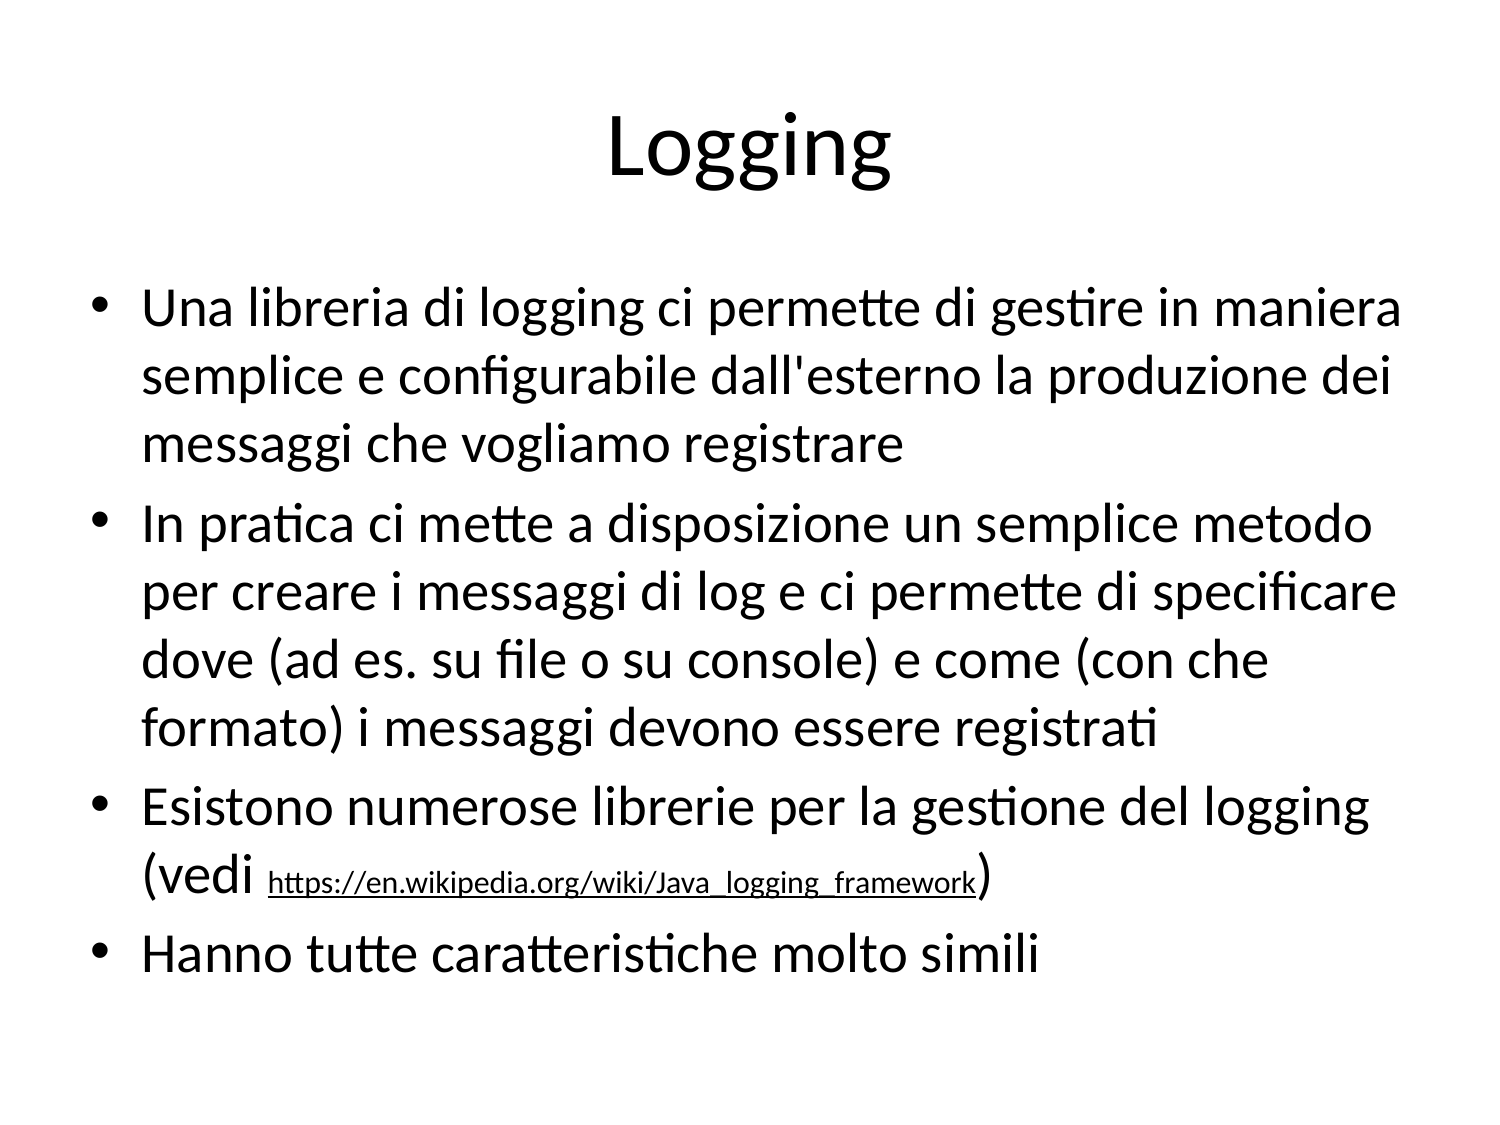

# Logging
Una libreria di logging ci permette di gestire in maniera semplice e configurabile dall'esterno la produzione dei messaggi che vogliamo registrare
In pratica ci mette a disposizione un semplice metodo per creare i messaggi di log e ci permette di specificare dove (ad es. su file o su console) e come (con che formato) i messaggi devono essere registrati
Esistono numerose librerie per la gestione del logging (vedi https://en.wikipedia.org/wiki/Java_logging_framework)
Hanno tutte caratteristiche molto simili